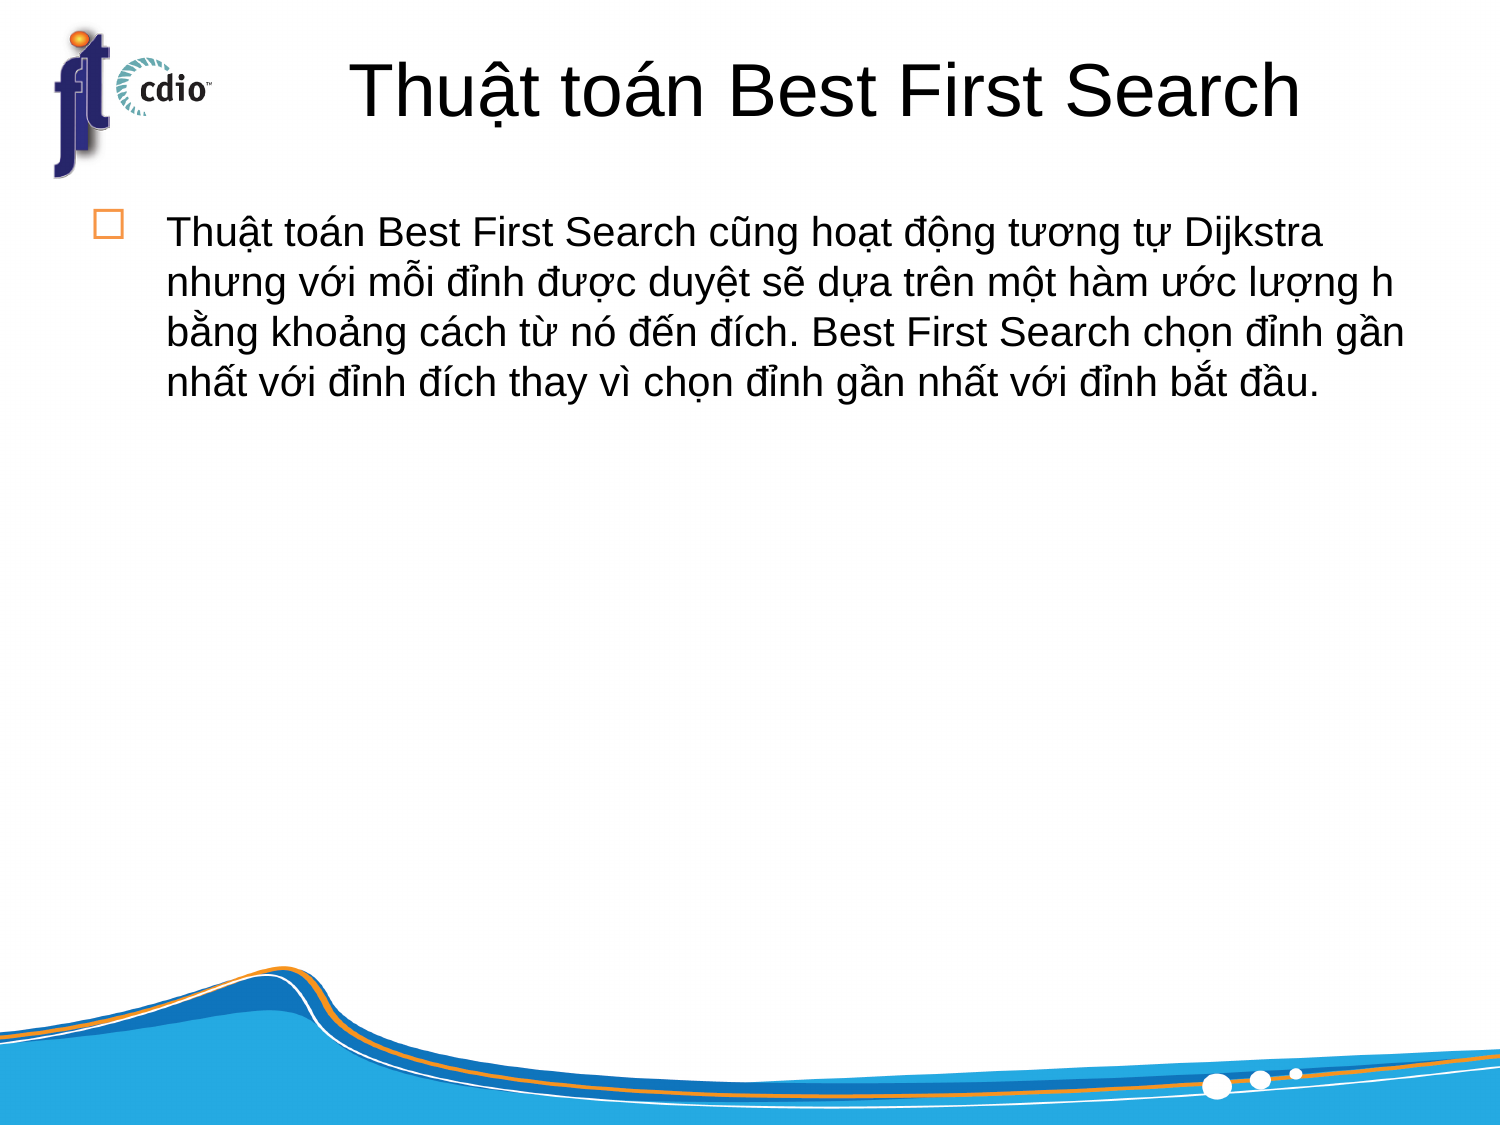

# Thuật toán Best First Search
Thuật toán Best First Search cũng hoạt động tương tự Dijkstra nhưng với mỗi đỉnh được duyệt sẽ dựa trên một hàm ước lượng h bằng khoảng cách từ nó đến đích. Best First Search chọn đỉnh gần nhất với đỉnh đích thay vì chọn đỉnh gần nhất với đỉnh bắt đầu.